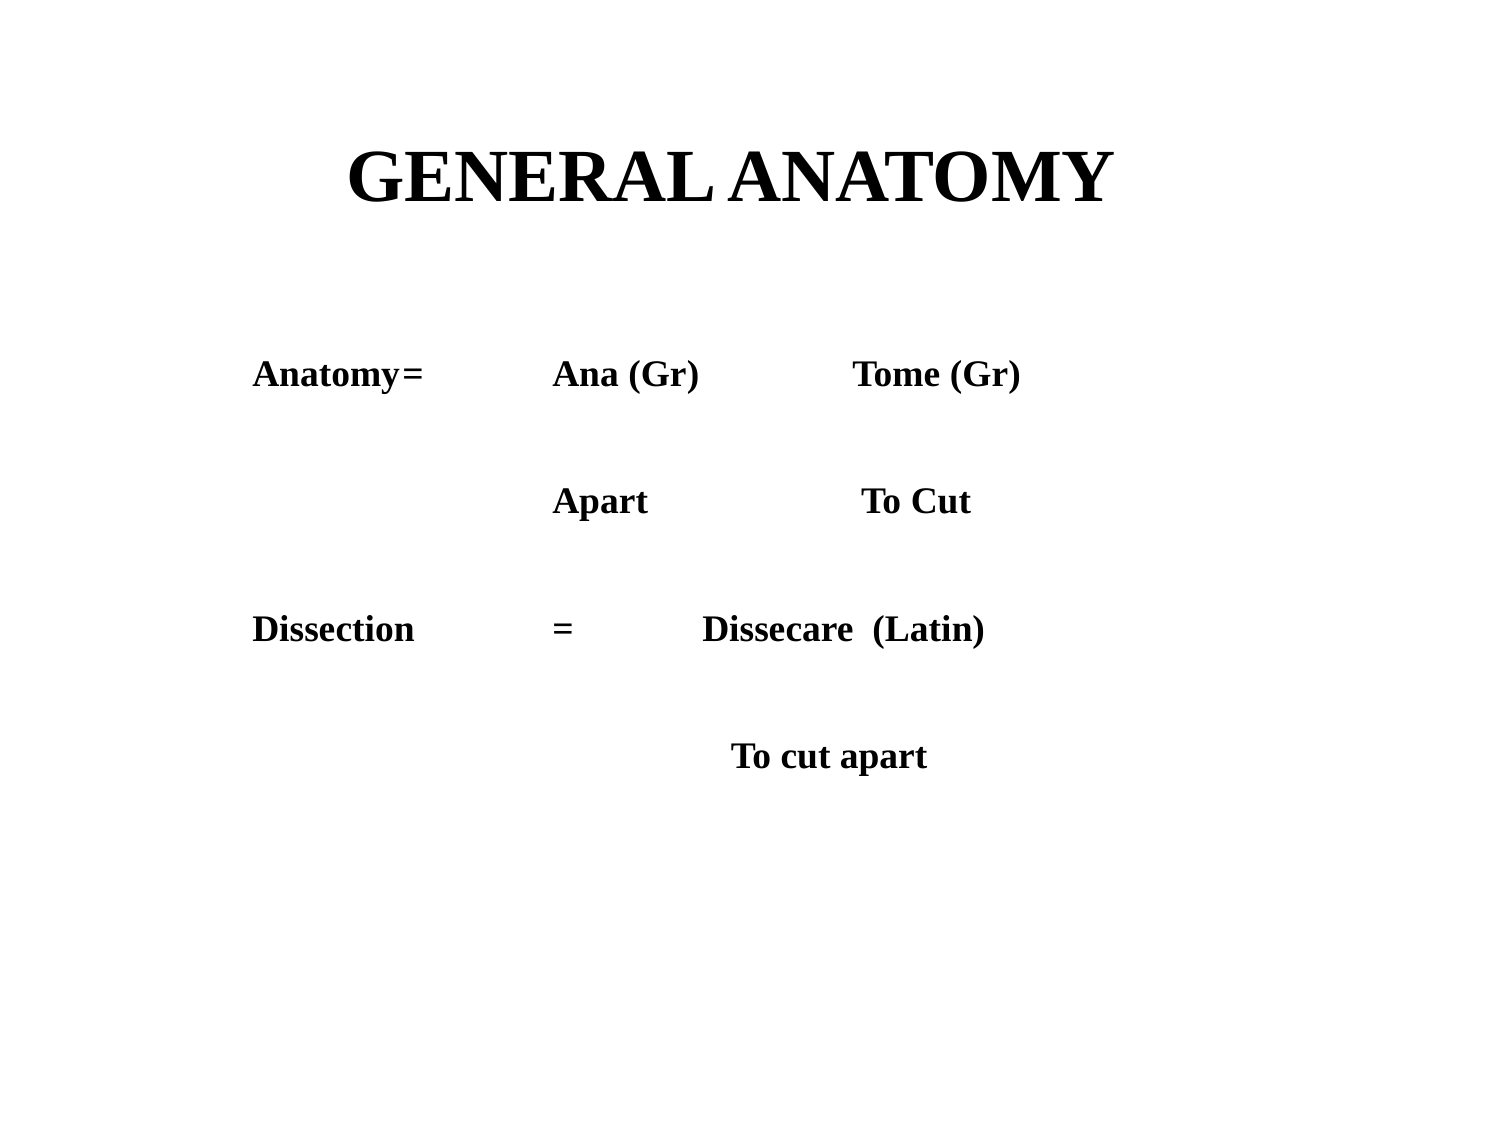

GENERAL ANATOMY

Anatomy	=	Ana (Gr) 	Tome (Gr)

		Apart		 To Cut

Dissection	=	Dissecare  (Latin)

			   To cut apart